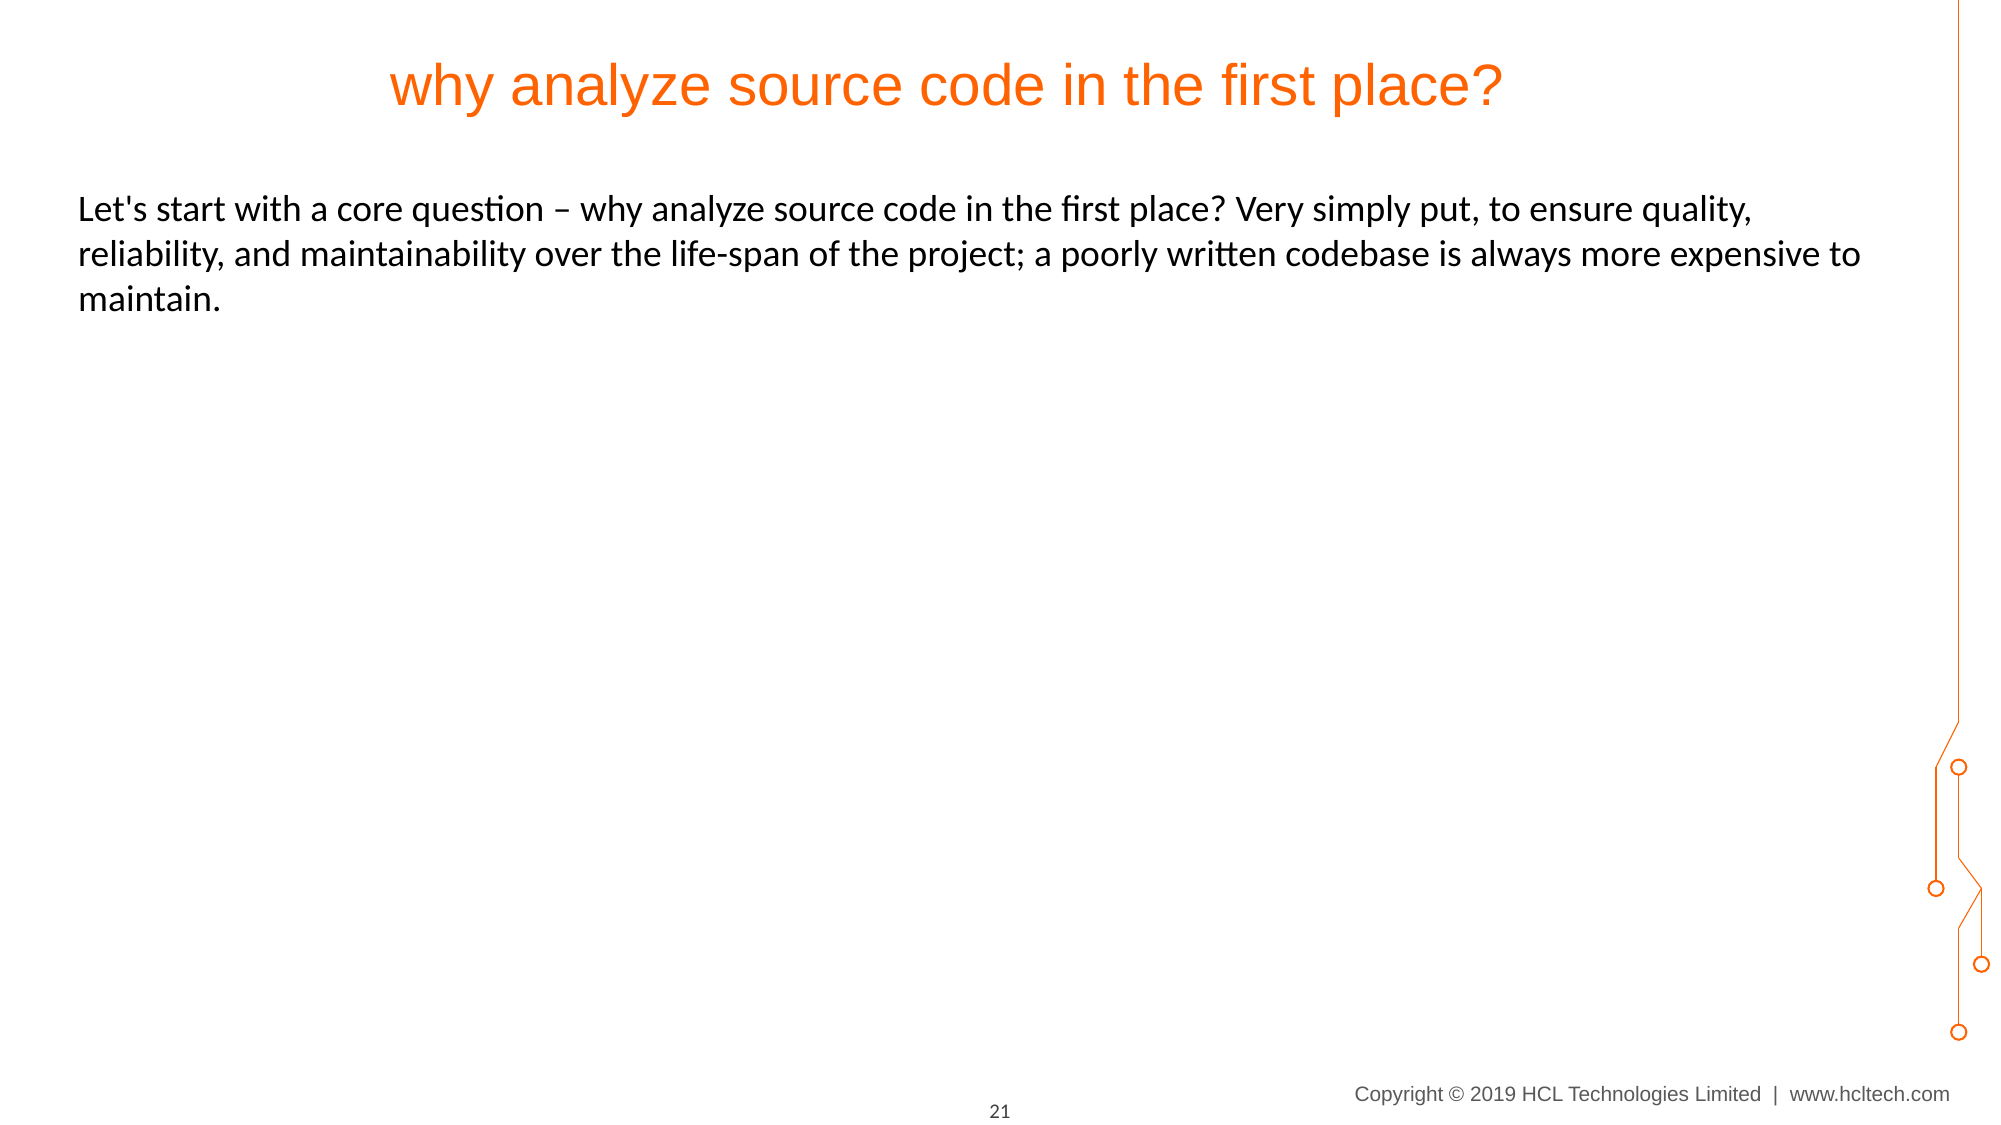

# why analyze source code in the first place?
Let's start with a core question – why analyze source code in the first place? Very simply put, to ensure quality, reliability, and maintainability over the life-span of the project; a poorly written codebase is always more expensive to maintain.